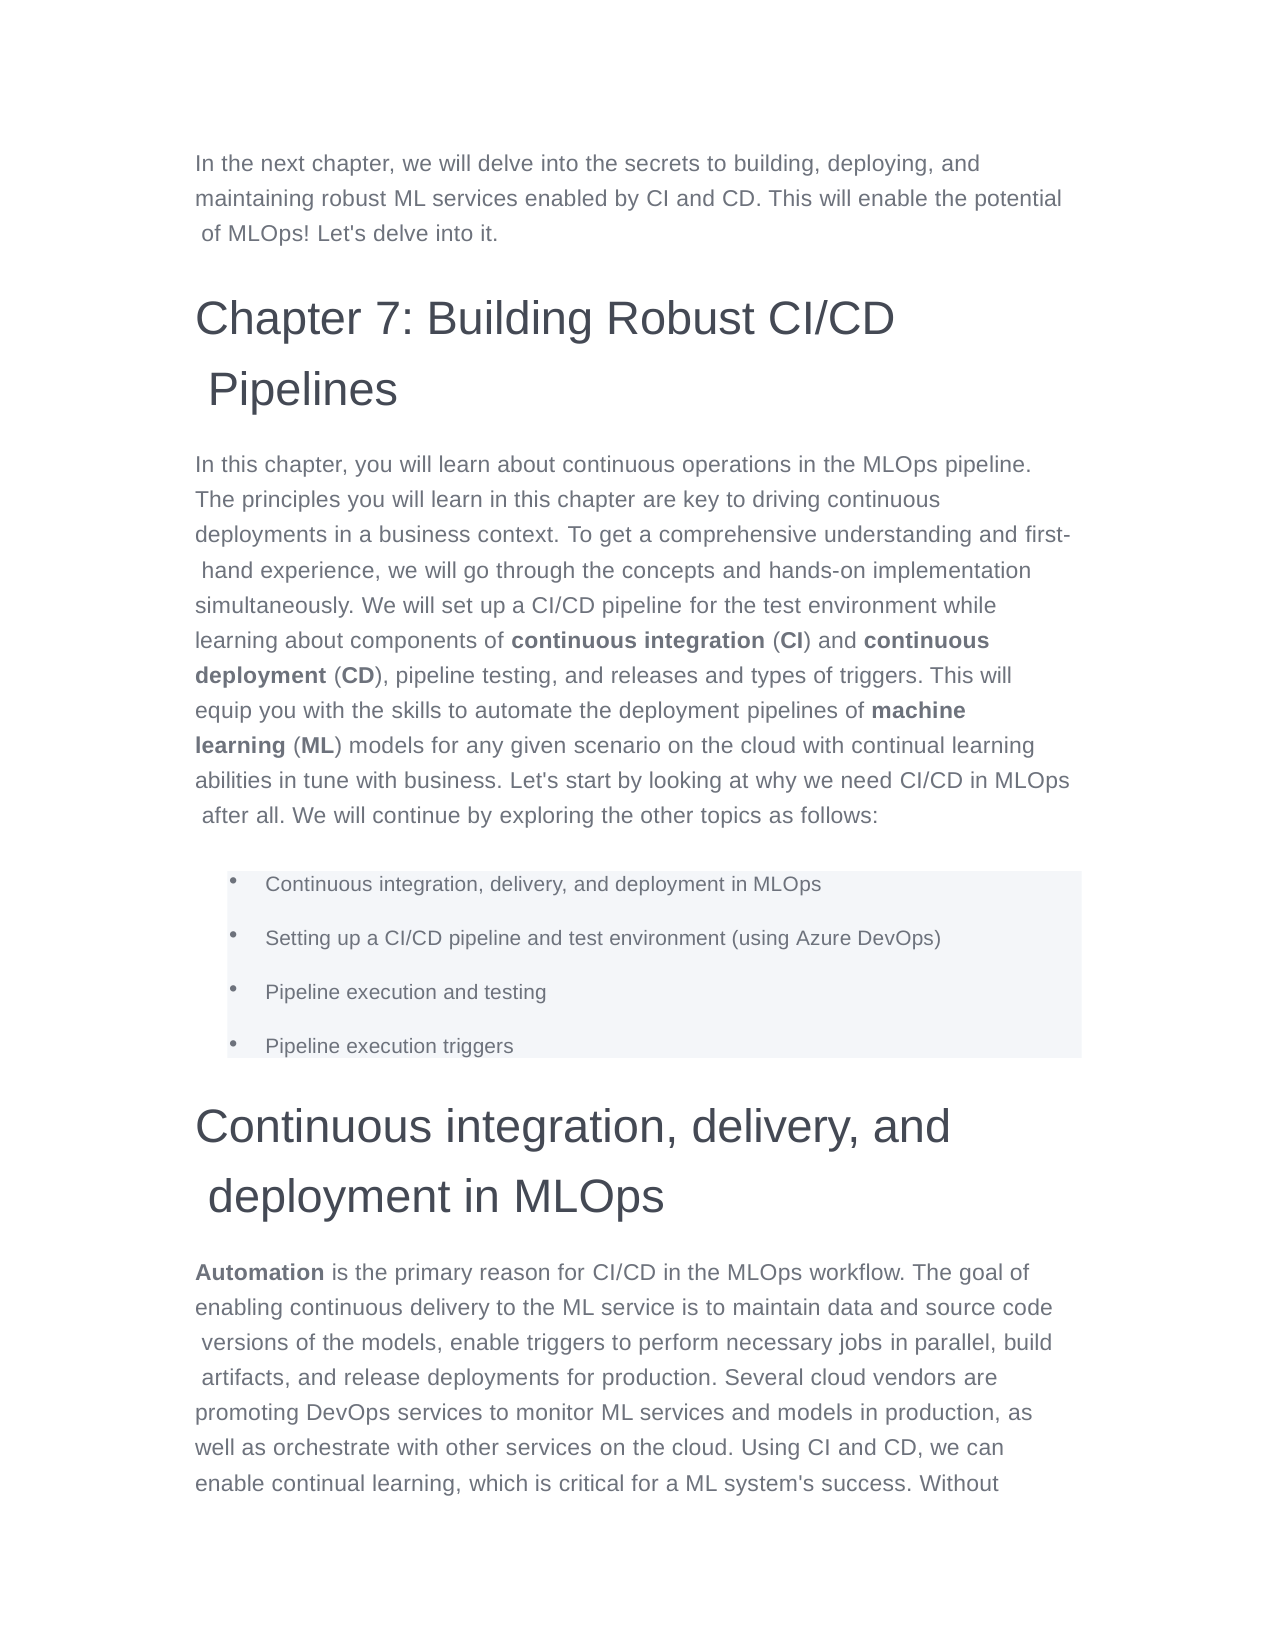

In the next chapter, we will delve into the secrets to building, deploying, and  maintaining robust ML services enabled by CI and CD. This will enable the potential  of MLOps! Let's delve into it.
# Chapter 7: Building Robust CI/CD  Pipelines
In this chapter, you will learn about continuous operations in the MLOps pipeline.  The principles you will learn in this chapter are key to driving continuous  deployments in a business context. To get a comprehensive understanding and first-  hand experience, we will go through the concepts and hands-on implementation  simultaneously. We will set up a CI/CD pipeline for the test environment while  learning about components of continuous integration (CI) and continuous  deployment (CD), pipeline testing, and releases and types of triggers. This will  equip you with the skills to automate the deployment pipelines of machine
learning (ML) models for any given scenario on the cloud with continual learning  abilities in tune with business. Let's start by looking at why we need CI/CD in MLOps  after all. We will continue by exploring the other topics as follows:
Continuous integration, delivery, and deployment in MLOps

Setting up a CI/CD pipeline and test environment (using Azure DevOps)

Pipeline execution and testing

Pipeline execution triggers
Continuous integration, delivery, and  deployment in MLOps
Automation is the primary reason for CI/CD in the MLOps workflow. The goal of  enabling continuous delivery to the ML service is to maintain data and source code  versions of the models, enable triggers to perform necessary jobs in parallel, build  artifacts, and release deployments for production. Several cloud vendors are  promoting DevOps services to monitor ML services and models in production, as  well as orchestrate with other services on the cloud. Using CI and CD, we can  enable continual learning, which is critical for a ML system's success. Without